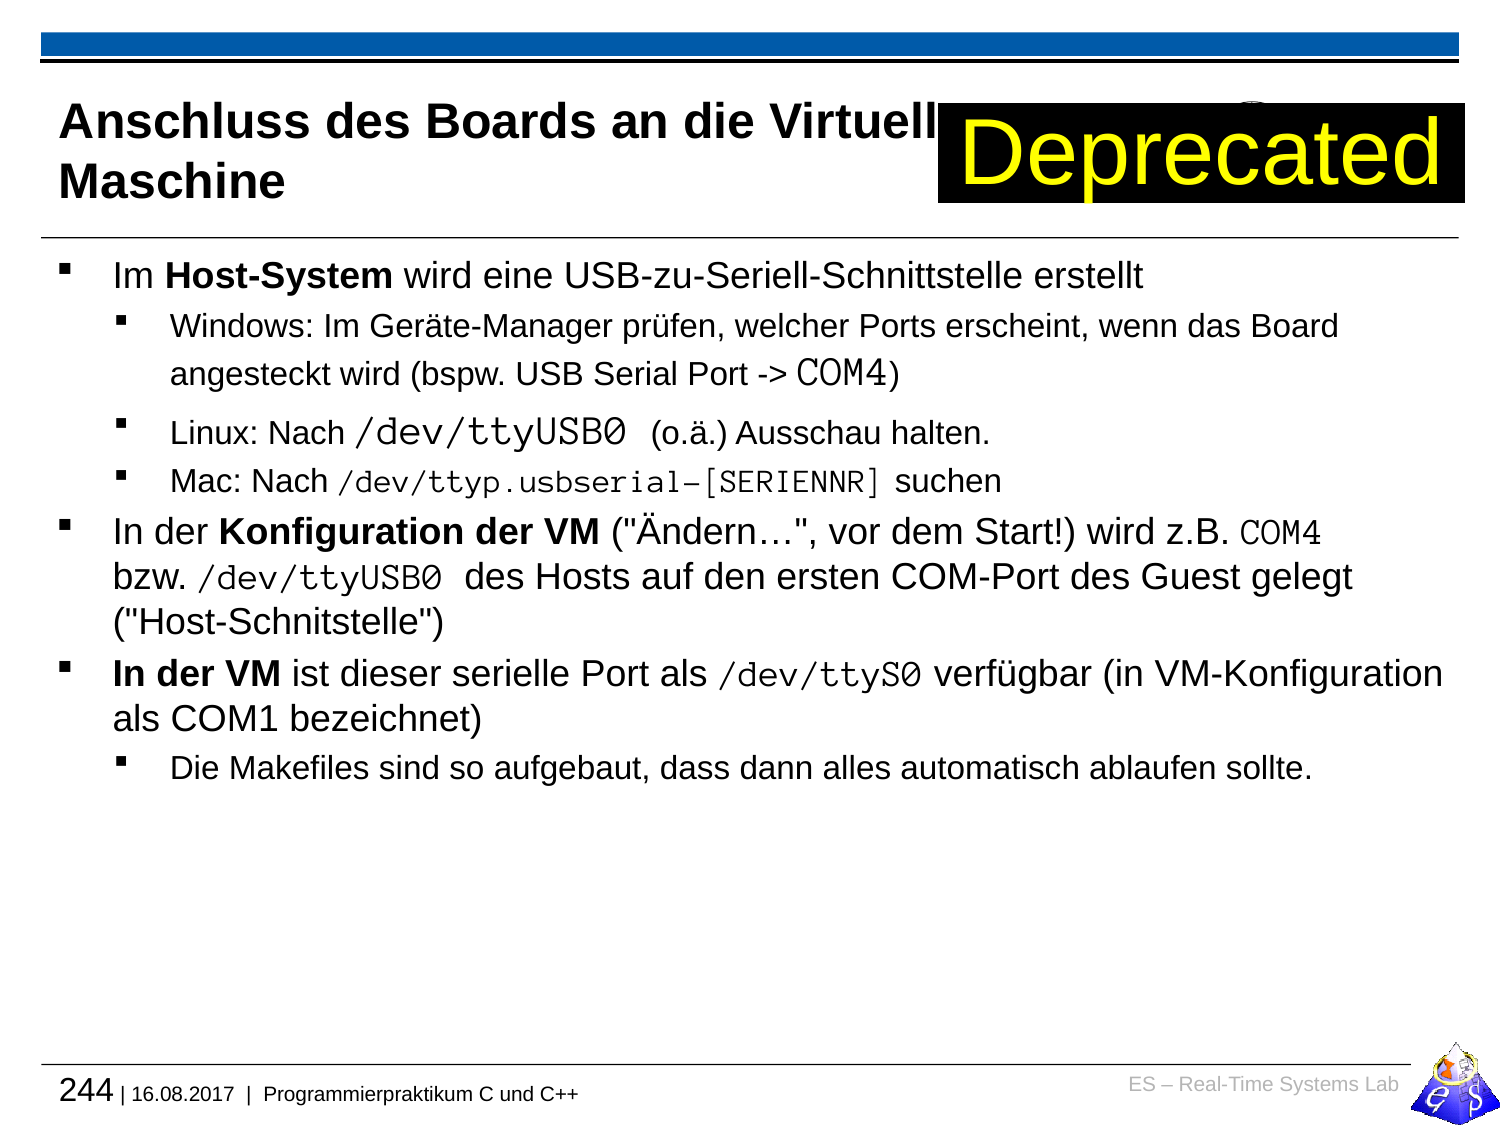

# Anschluss des Boards an die Virtuelle Maschine
Deprecated
Im Host-System wird eine USB-zu-Seriell-Schnittstelle erstellt
Windows: Im Geräte-Manager prüfen, welcher Ports erscheint, wenn das Board angesteckt wird (bspw. USB Serial Port -> COM4)
Linux: Nach /dev/ttyUSB0 (o.ä.) Ausschau halten.
Mac: Nach /dev/ttyp.usbserial-[SERIENNR] suchen
In der Konfiguration der VM ("Ändern…", vor dem Start!) wird z.B. COM4 bzw. /dev/ttyUSB0 des Hosts auf den ersten COM-Port des Guest gelegt ("Host-Schnitstelle")
In der VM ist dieser serielle Port als /dev/ttyS0 verfügbar (in VM-Konfiguration als COM1 bezeichnet)
Die Makefiles sind so aufgebaut, dass dann alles automatisch ablaufen sollte.